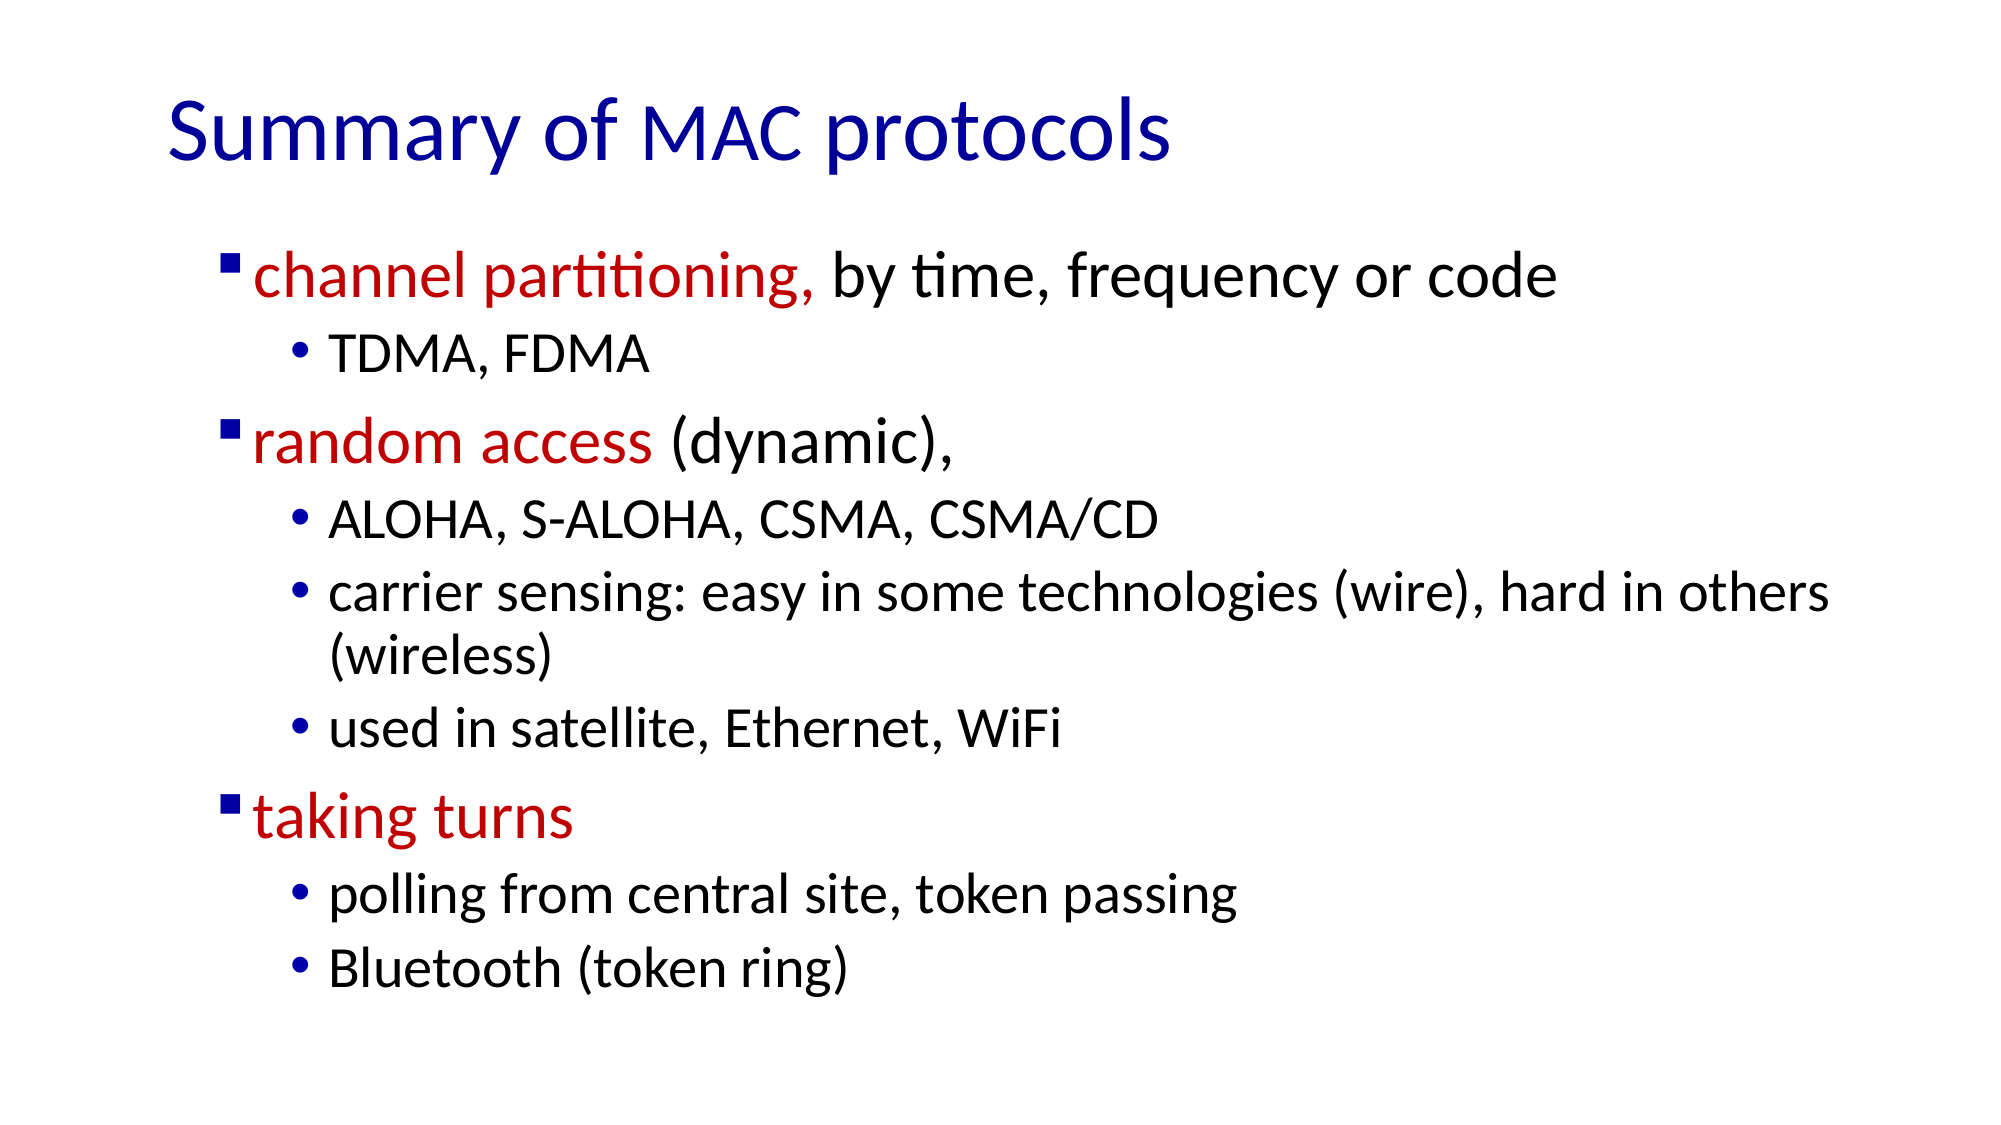

# Summary of MAC protocols
channel partitioning, by time, frequency or code
TDMA, FDMA
random access (dynamic),
ALOHA, S-ALOHA, CSMA, CSMA/CD
carrier sensing: easy in some technologies (wire), hard in others (wireless)
used in satellite, Ethernet, WiFi
taking turns
polling from central site, token passing
Bluetooth (token ring)